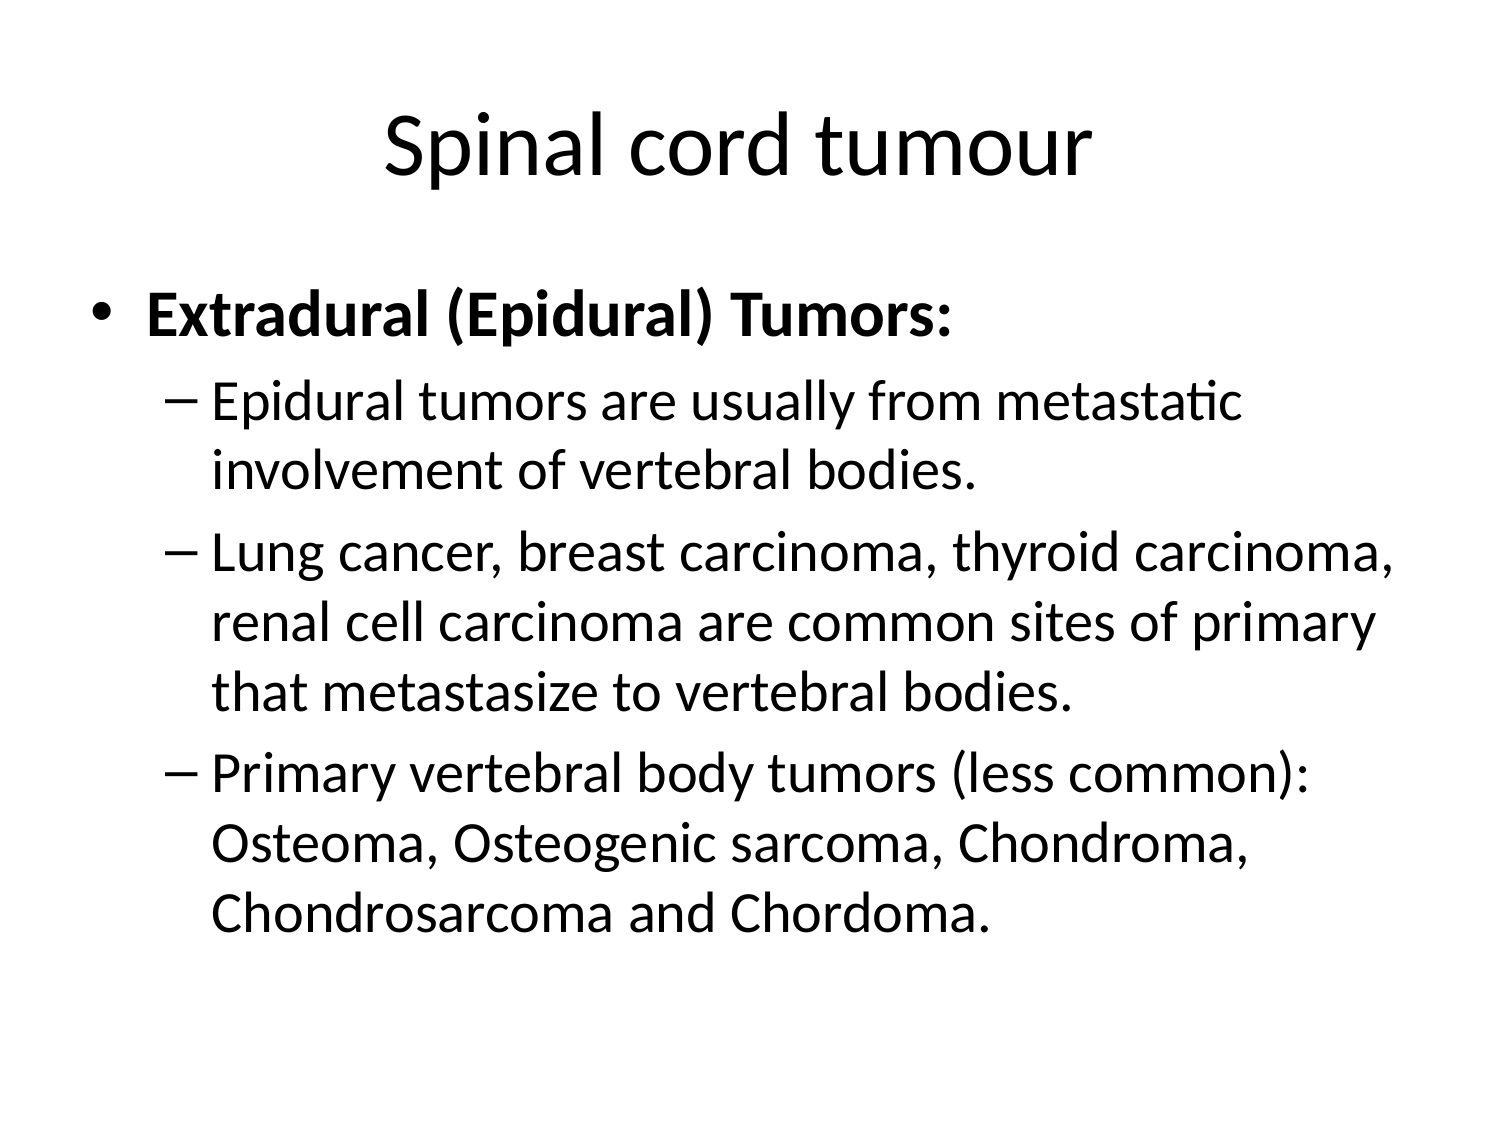

# Spinal cord tumour
Extradural (Epidural) Tumors:
Epidural tumors are usually from metastatic involvement of vertebral bodies.
Lung cancer, breast carcinoma, thyroid carcinoma, renal cell carcinoma are common sites of primary that metastasize to vertebral bodies.
Primary vertebral body tumors (less common): Osteoma, Osteogenic sarcoma, Chondroma, Chondrosarcoma and Chordoma.